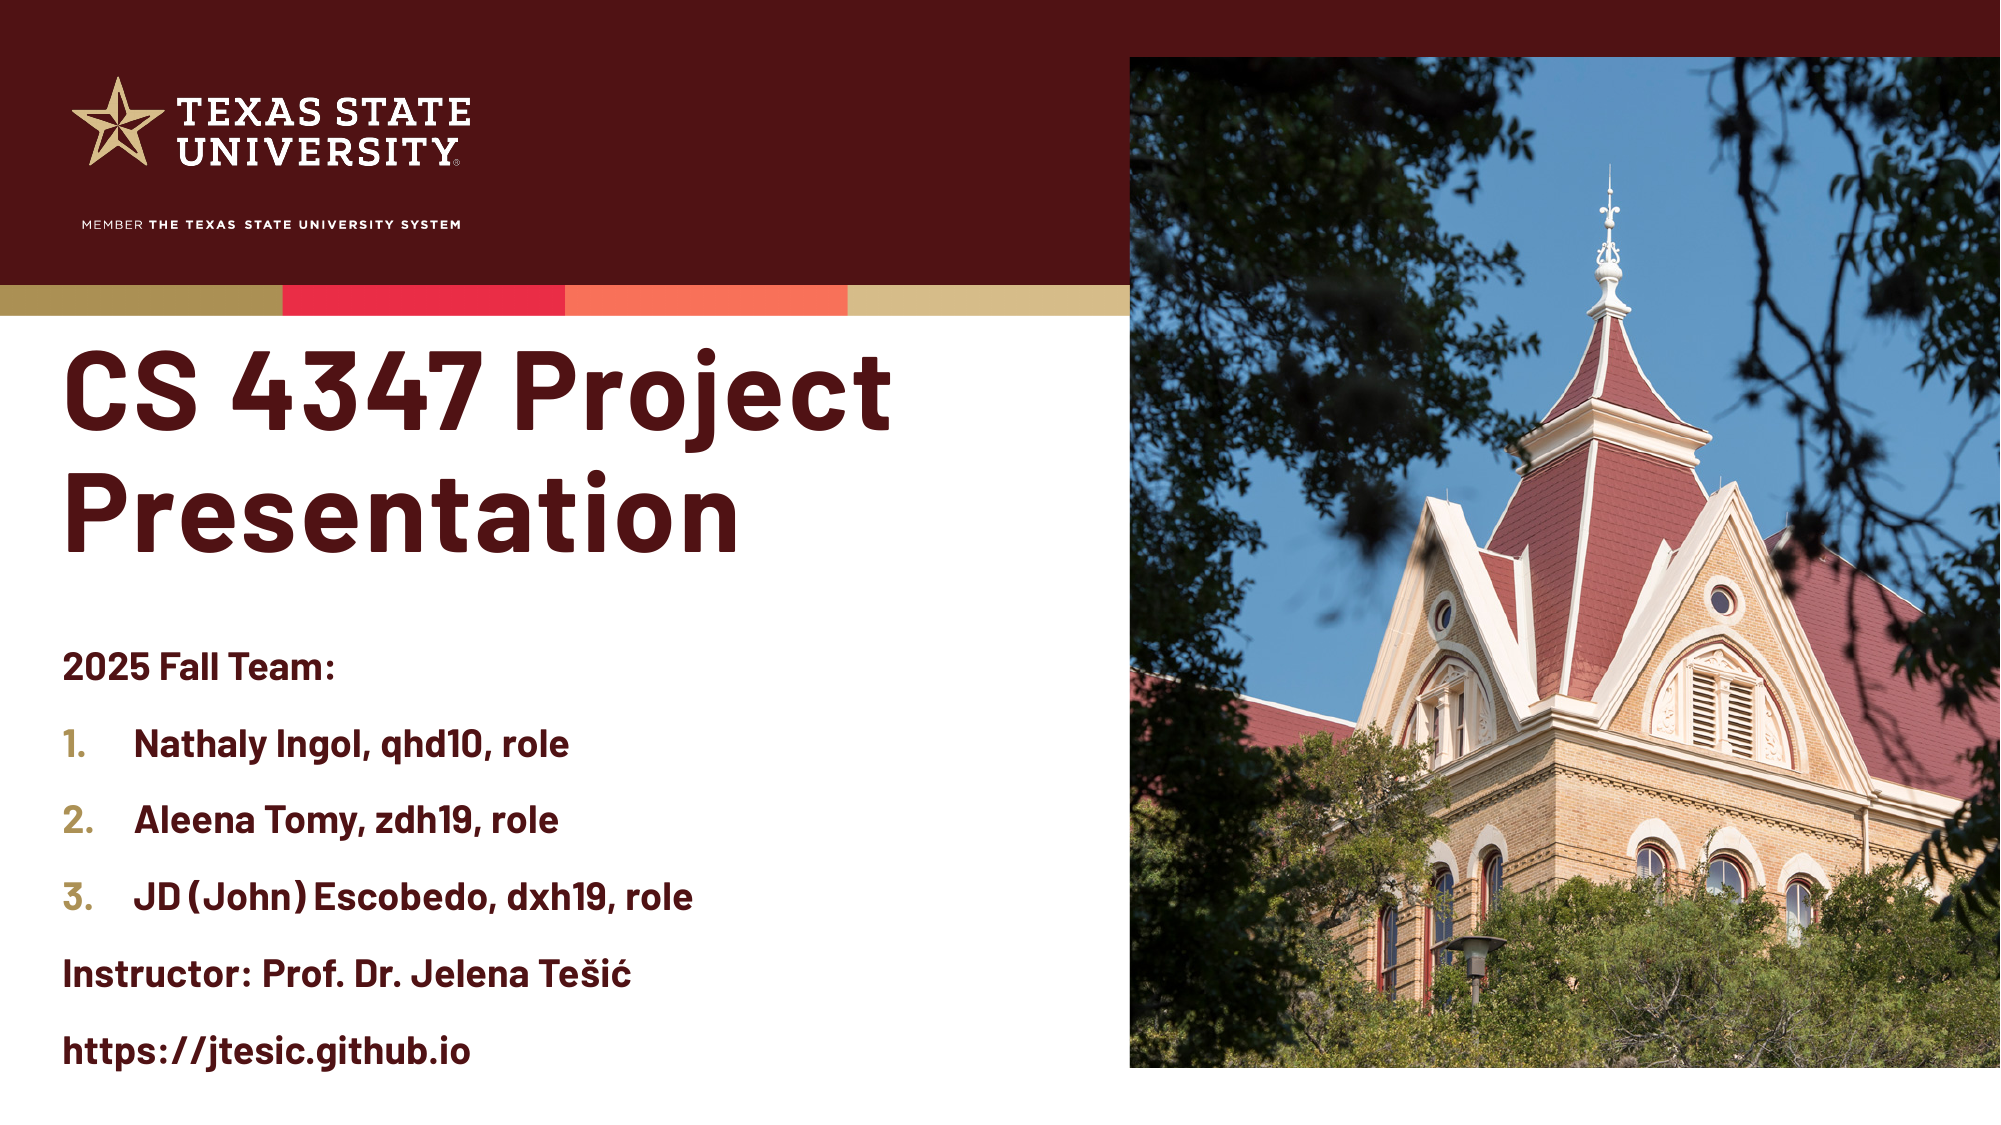

# CS 4347 Project Presentation
2025 Fall Team:
Nathaly Ingol, qhd10, role
Aleena Tomy, zdh19, role
JD (John) Escobedo, dxh19, role
Instructor: Prof. Dr. Jelena Tešić
https://jtesic.github.io